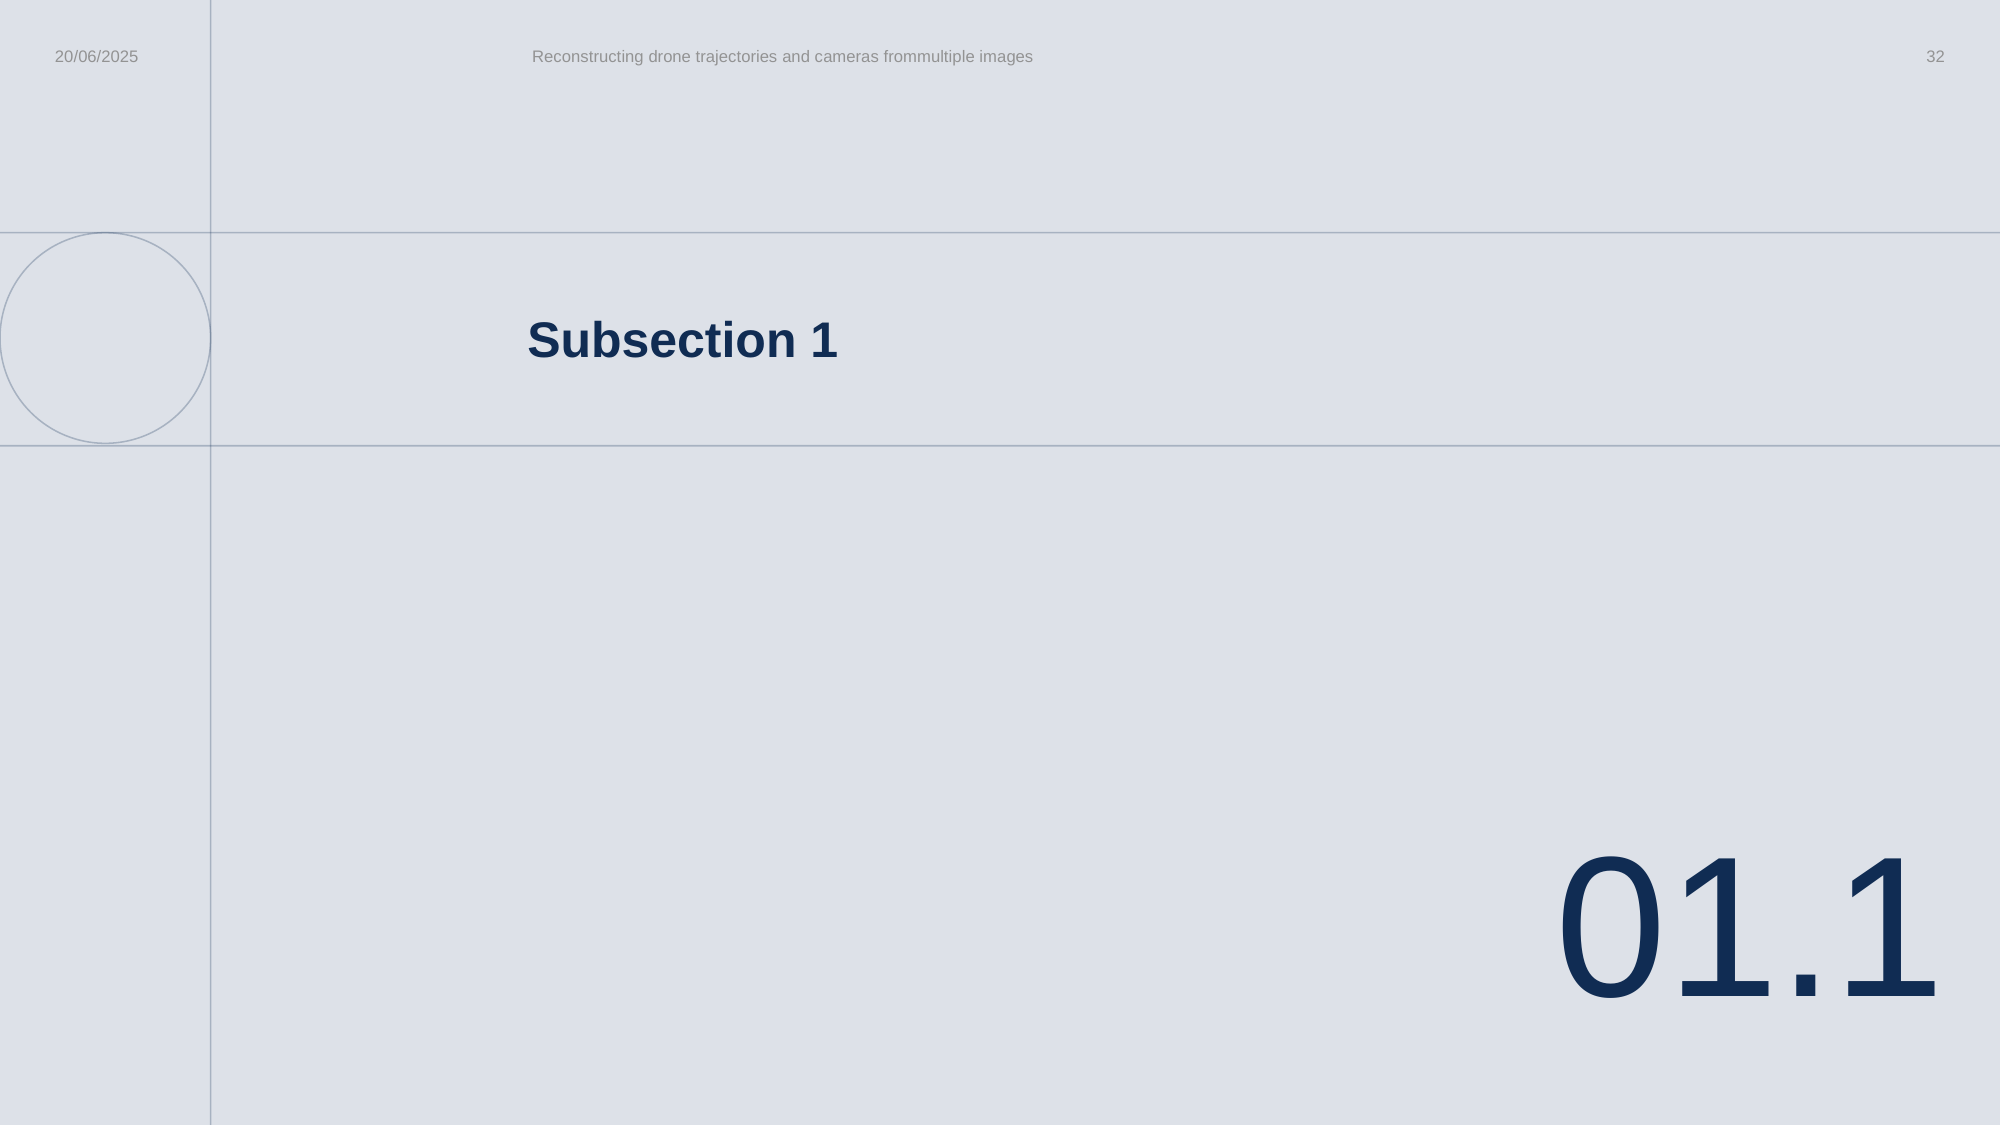

20/06/2025
 Reconstructing drone trajectories and cameras frommultiple images
32
# Subsection 1
01.1